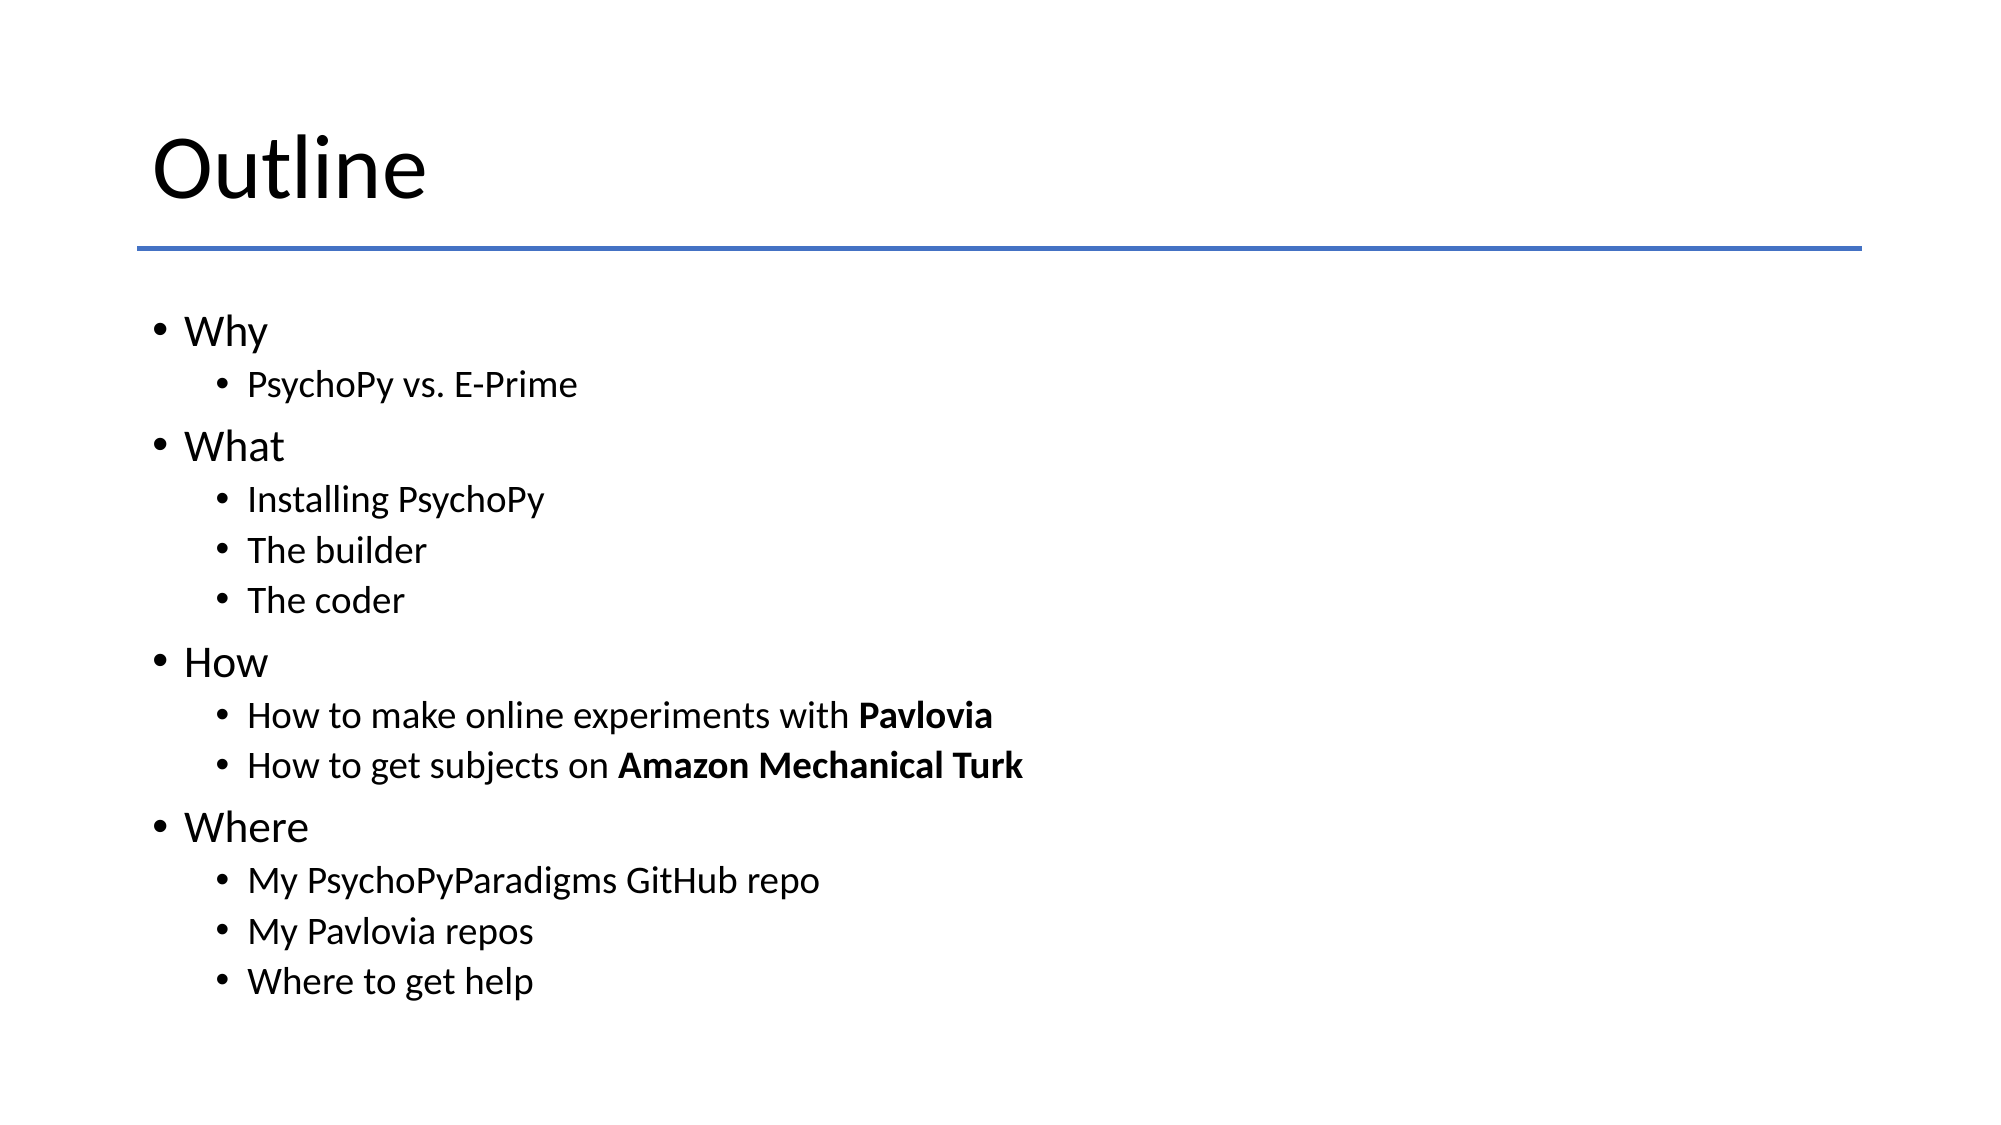

# Outline
Why
PsychoPy vs. E-Prime
What
Installing PsychoPy
The builder
The coder
How
How to make online experiments with Pavlovia
How to get subjects on Amazon Mechanical Turk
Where
My PsychoPyParadigms GitHub repo
My Pavlovia repos
Where to get help